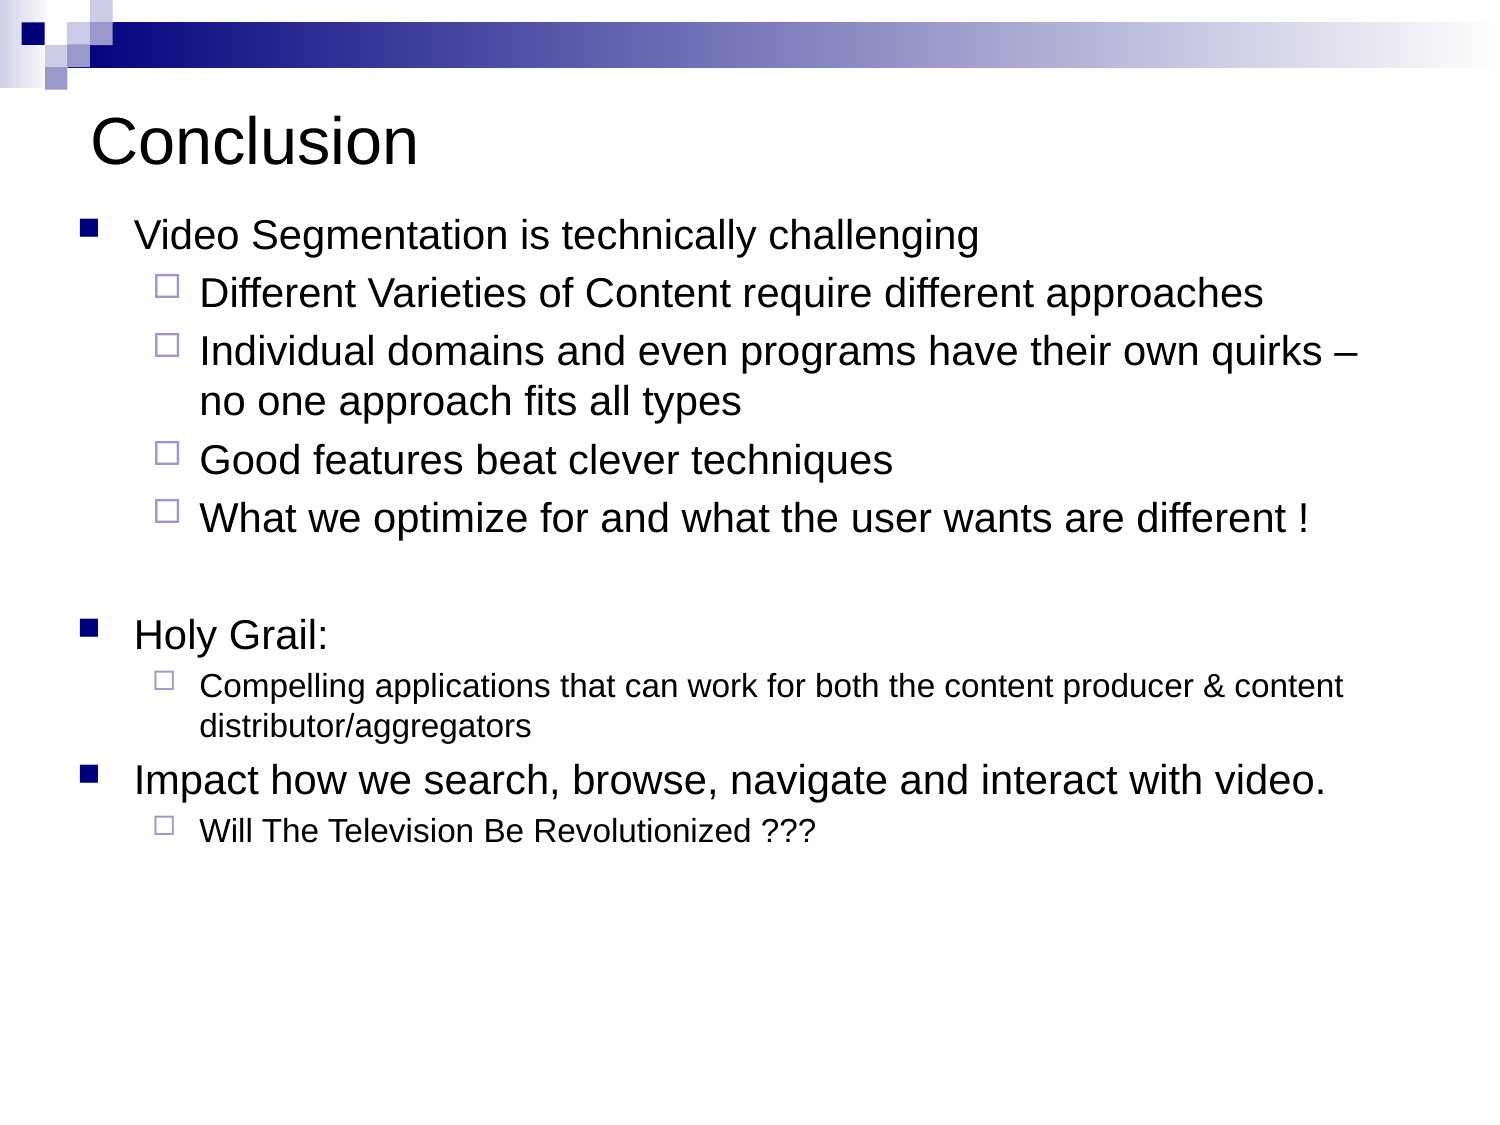

# Conclusion
Video Segmentation is technically challenging
Different Varieties of Content require different approaches
Individual domains and even programs have their own quirks – no one approach fits all types
Good features beat clever techniques
What we optimize for and what the user wants are different !

Holy Grail:
Compelling applications that can work for both the content producer & content distributor/aggregators
Impact how we search, browse, navigate and interact with video.
Will The Television Be Revolutionized ???